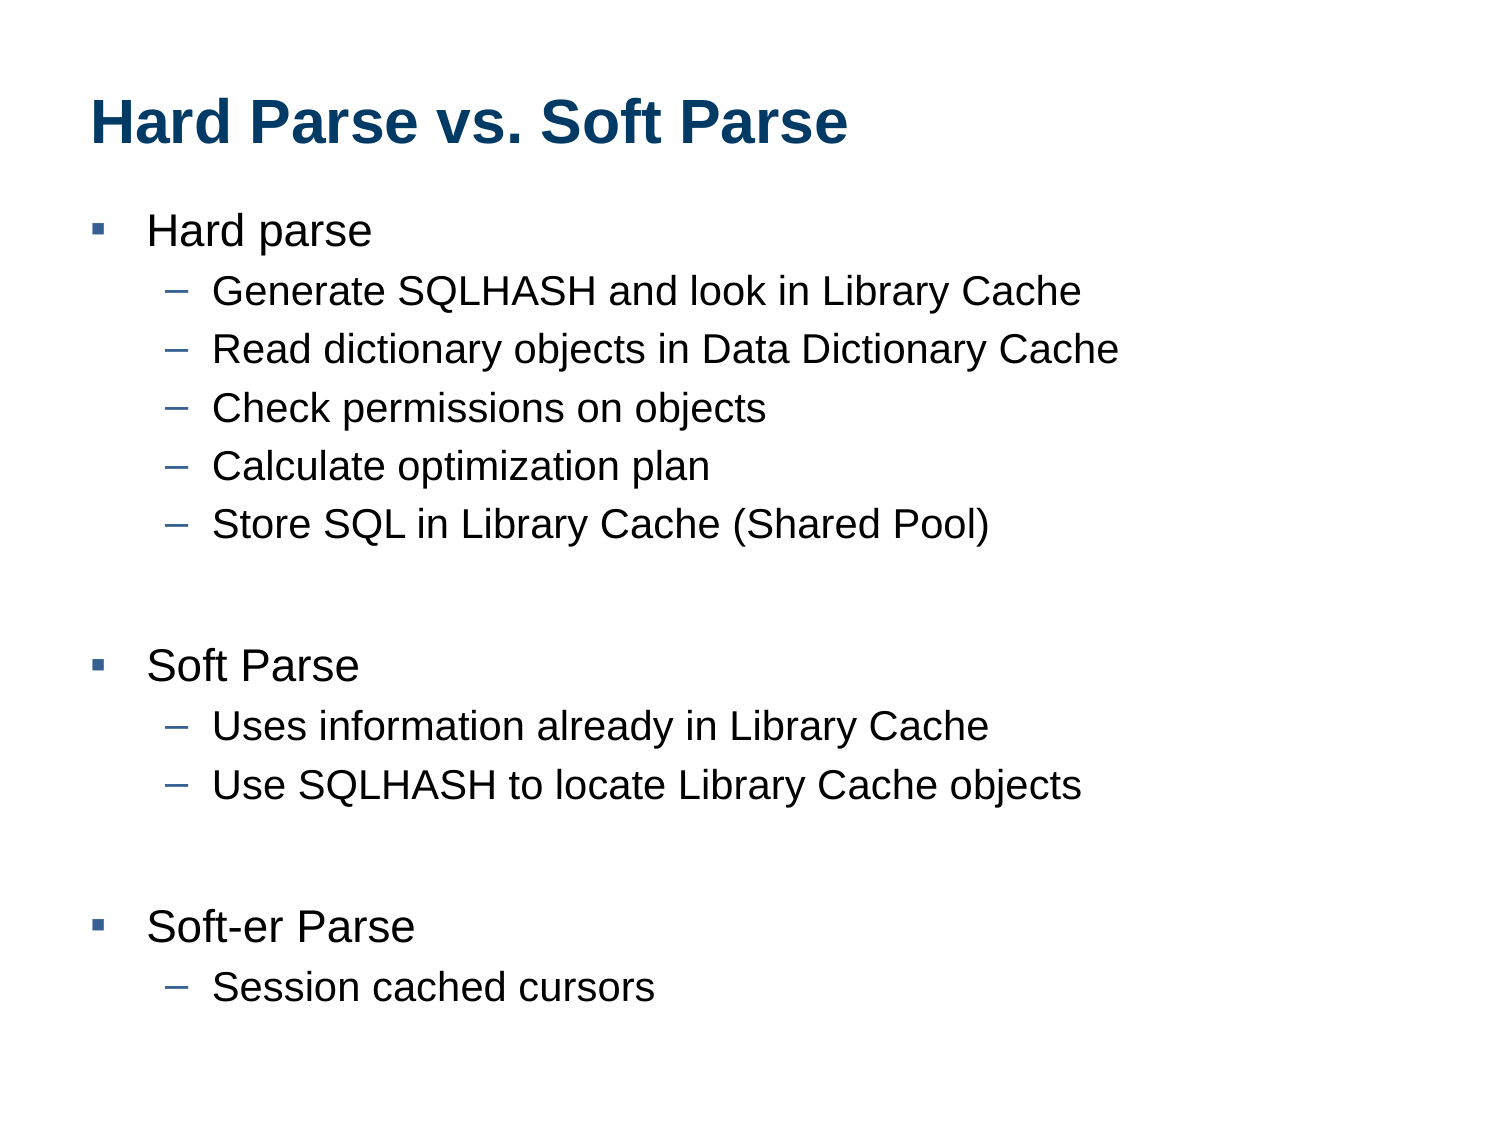

# Hard Parse vs. Soft Parse
Hard parse
Generate SQLHASH and look in Library Cache
Read dictionary objects in Data Dictionary Cache
Check permissions on objects
Calculate optimization plan
Store SQL in Library Cache (Shared Pool)

Soft Parse
Uses information already in Library Cache
Use SQLHASH to locate Library Cache objects

Soft-er Parse
Session cached cursors
20